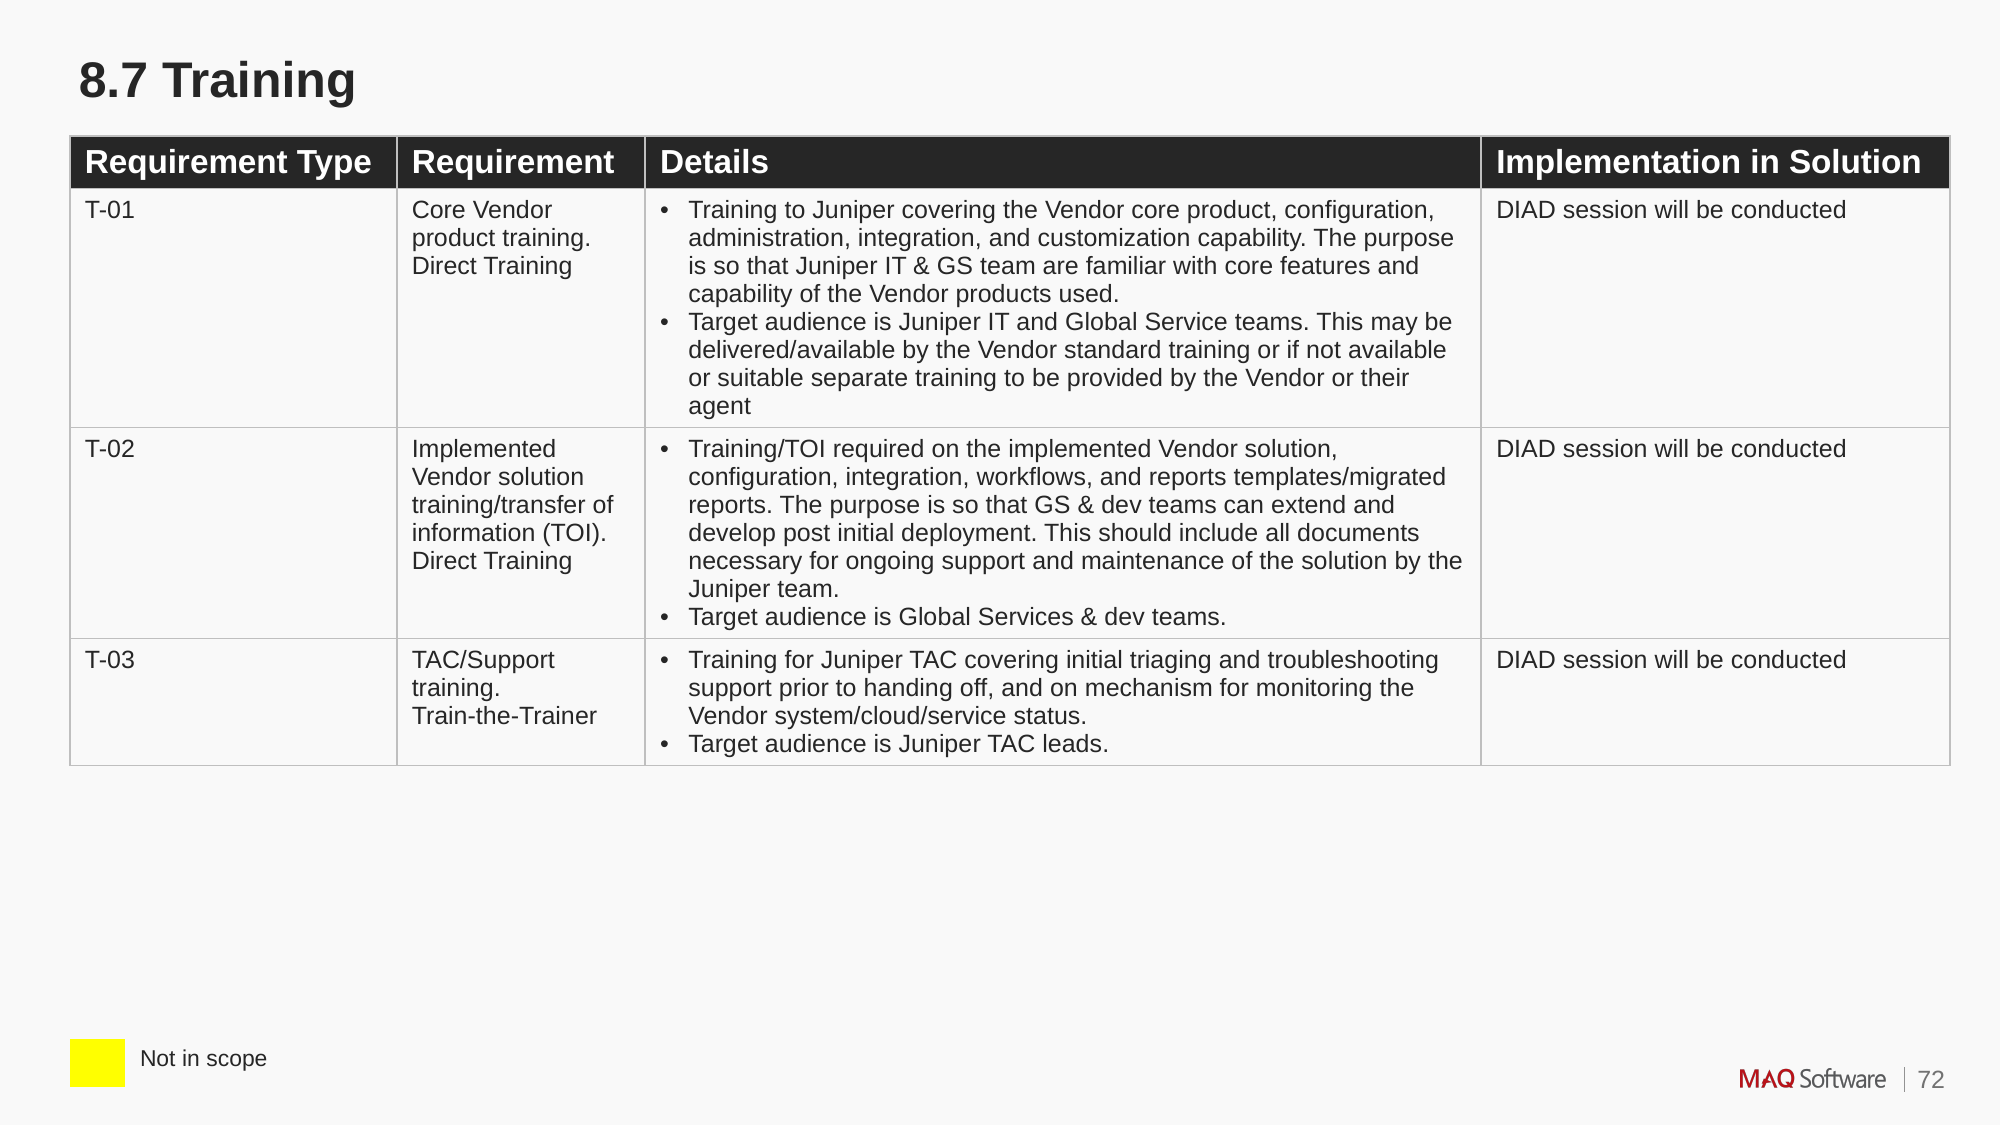

8.7 Training
| Requirement Type | Requirement | Details | Implementation in Solution |
| --- | --- | --- | --- |
| T-01 | Core Vendor product training. Direct Training | Training to Juniper covering the Vendor core product, configuration, administration, integration, and customization capability. The purpose is so that Juniper IT & GS team are familiar with core features and capability of the Vendor products used. Target audience is Juniper IT and Global Service teams. This may be delivered/available by the Vendor standard training or if not available or suitable separate training to be provided by the Vendor or their agent | DIAD session will be conducted |
| T-02 | Implemented Vendor solution training/transfer of information (TOI). Direct Training | Training/TOI required on the implemented Vendor solution, configuration, integration, workflows, and reports templates/migrated reports. The purpose is so that GS & dev teams can extend and develop post initial deployment. This should include all documents necessary for ongoing support and maintenance of the solution by the Juniper team. Target audience is Global Services & dev teams. | DIAD session will be conducted |
| T-03 | TAC/Support training. Train-the-Trainer | Training for Juniper TAC covering initial triaging and troubleshooting support prior to handing off, and on mechanism for monitoring the Vendor system/cloud/service status. Target audience is Juniper TAC leads. | DIAD session will be conducted |
|  | Not in scope |
| --- | --- |
72